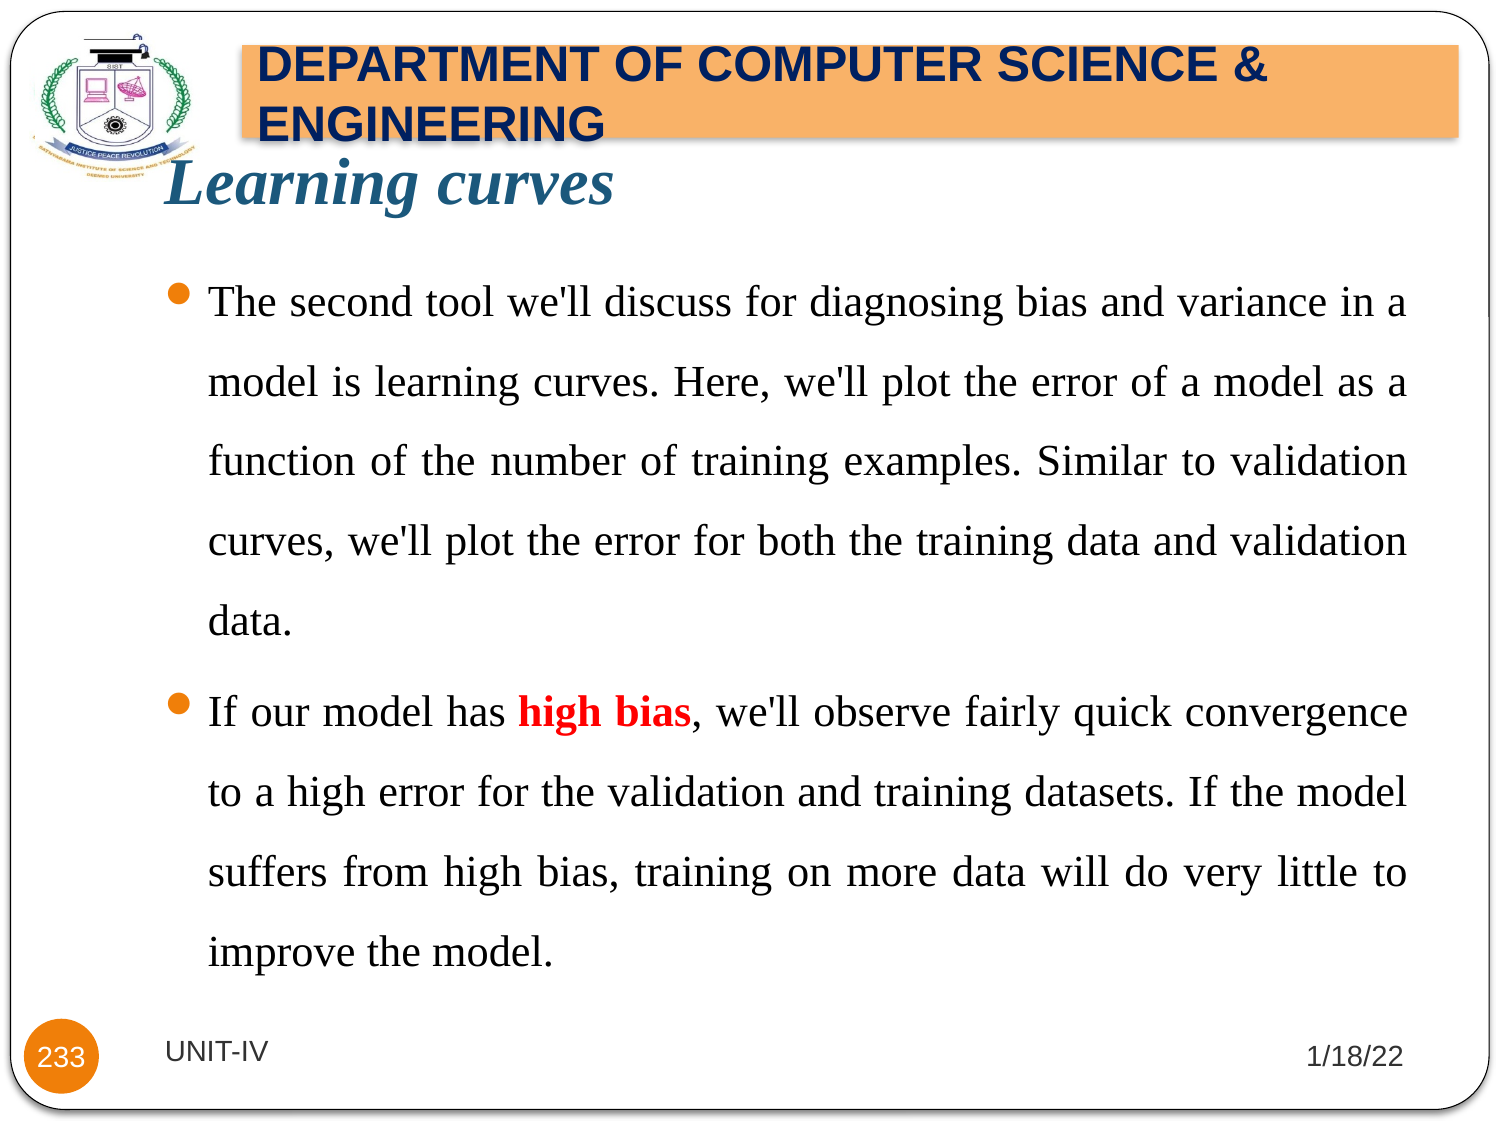

# Learning curves
The second tool we'll discuss for diagnosing bias and variance in a model is learning curves. Here, we'll plot the error of a model as a function of the number of training examples. Similar to validation curves, we'll plot the error for both the training data and validation data.
If our model has high bias, we'll observe fairly quick convergence to a high error for the validation and training datasets. If the model suffers from high bias, training on more data will do very little to improve the model.
UNIT-IV
1/18/22
233